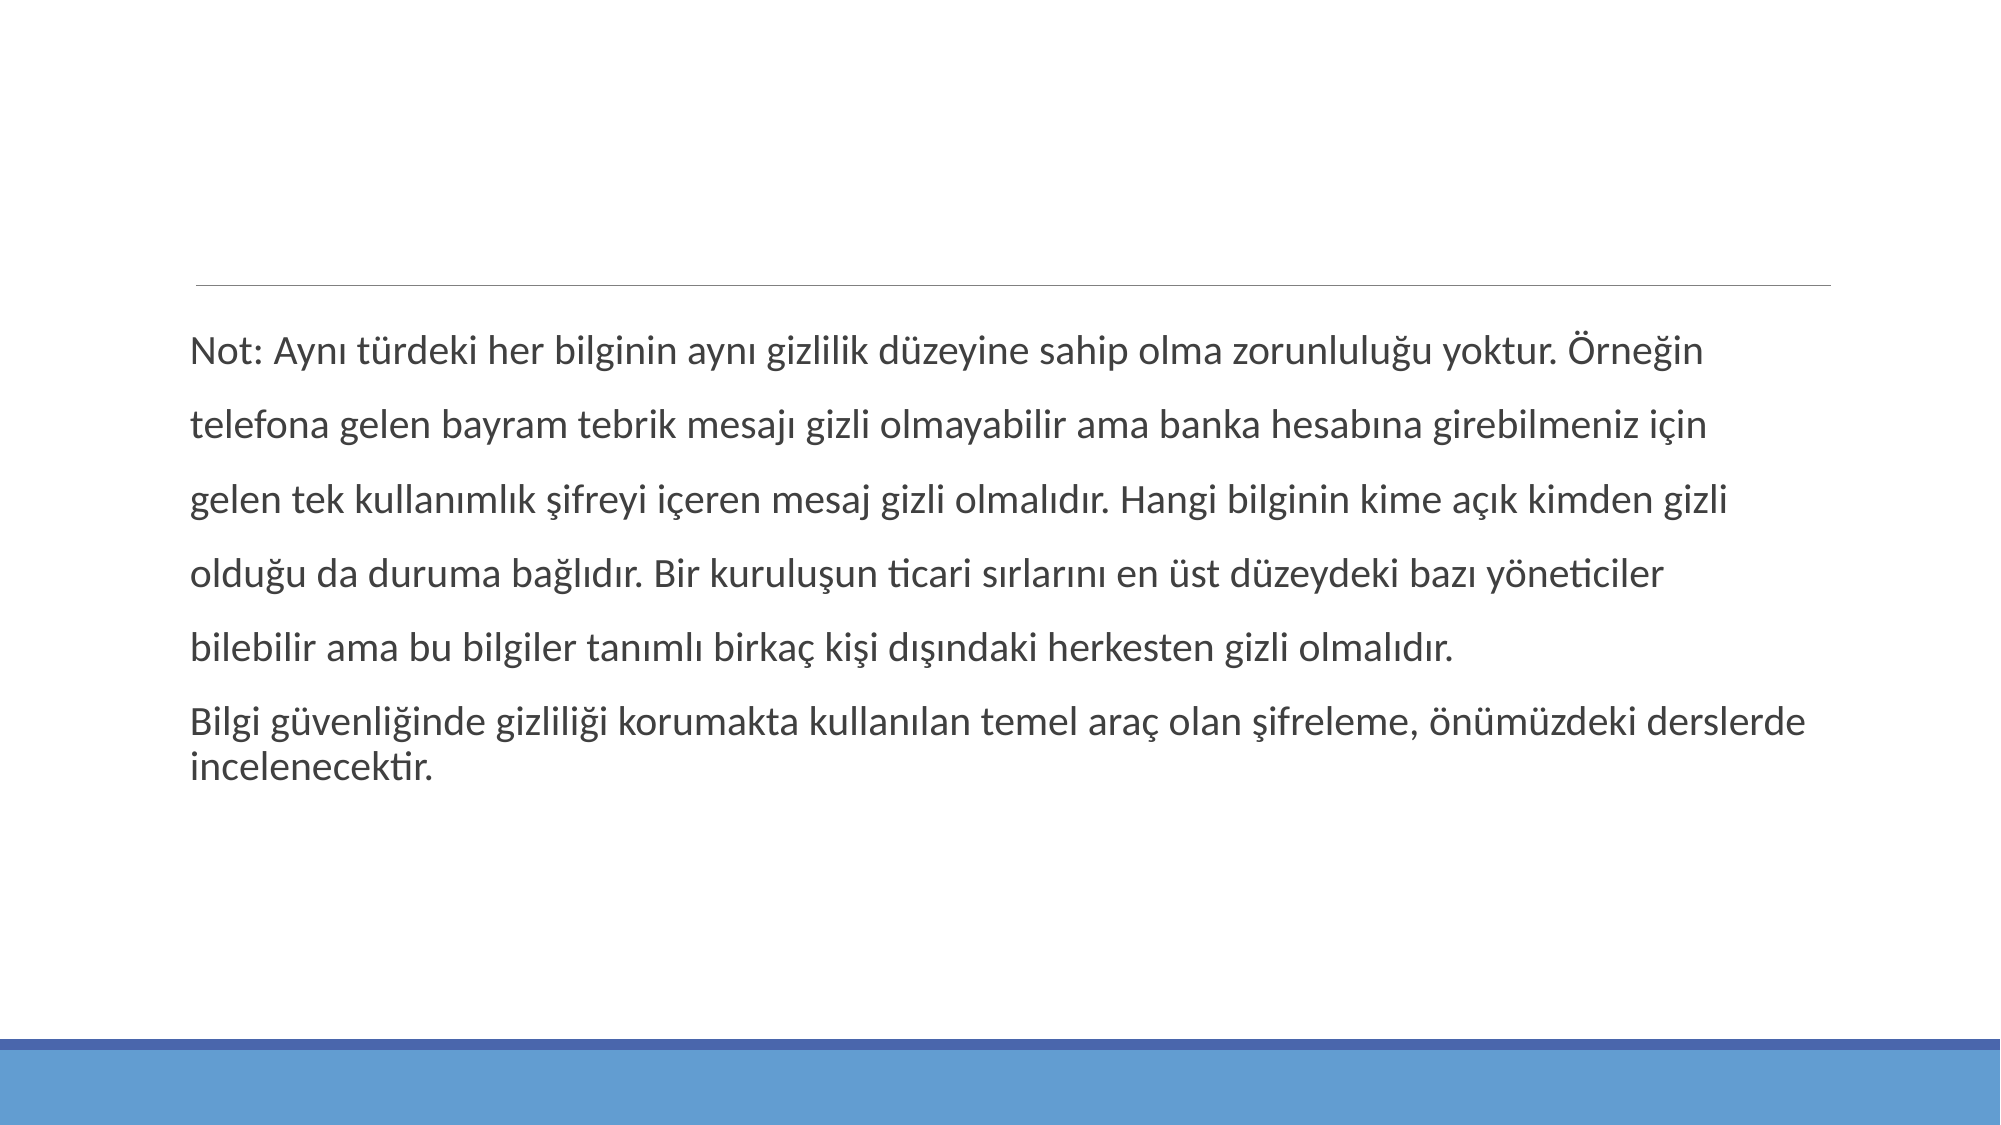

Not: Aynı türdeki her bilginin aynı gizlilik düzeyine sahip olma zorunluluğu yoktur. Örneğin
telefona gelen bayram tebrik mesajı gizli olmayabilir ama banka hesabına girebilmeniz için
gelen tek kullanımlık şifreyi içeren mesaj gizli olmalıdır. Hangi bilginin kime açık kimden gizli
olduğu da duruma bağlıdır. Bir kuruluşun ticari sırlarını en üst düzeydeki bazı yöneticiler
bilebilir ama bu bilgiler tanımlı birkaç kişi dışındaki herkesten gizli olmalıdır.
Bilgi güvenliğinde gizliliği korumakta kullanılan temel araç olan şifreleme, önümüzdeki derslerde incelenecektir.